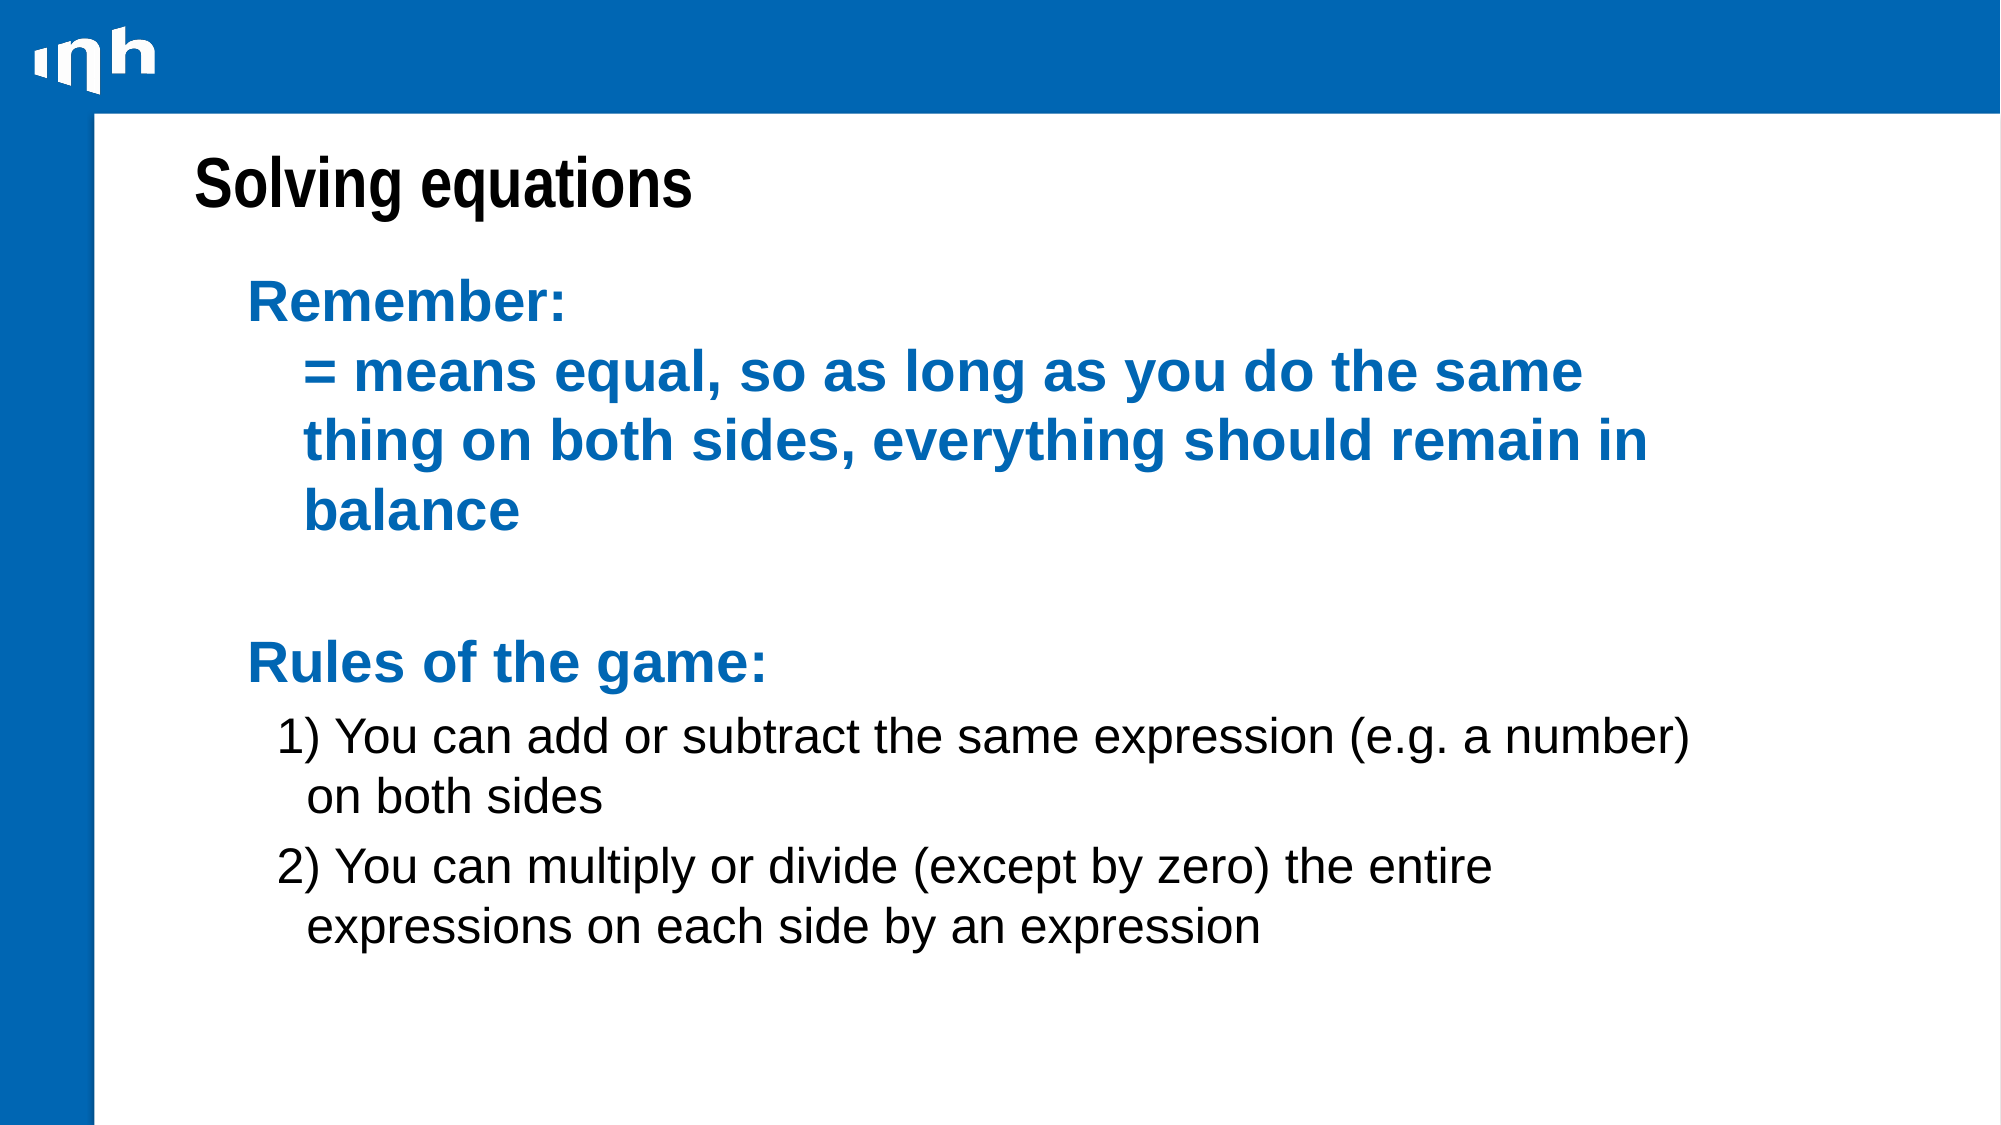

# Solving equations
Remember:
= means equal, so as long as you do the same thing on both sides, everything should remain in balance
Rules of the game:
1) You can add or subtract the same expression (e.g. a number) on both sides
2) You can multiply or divide (except by zero) the entire expressions on each side by an expression